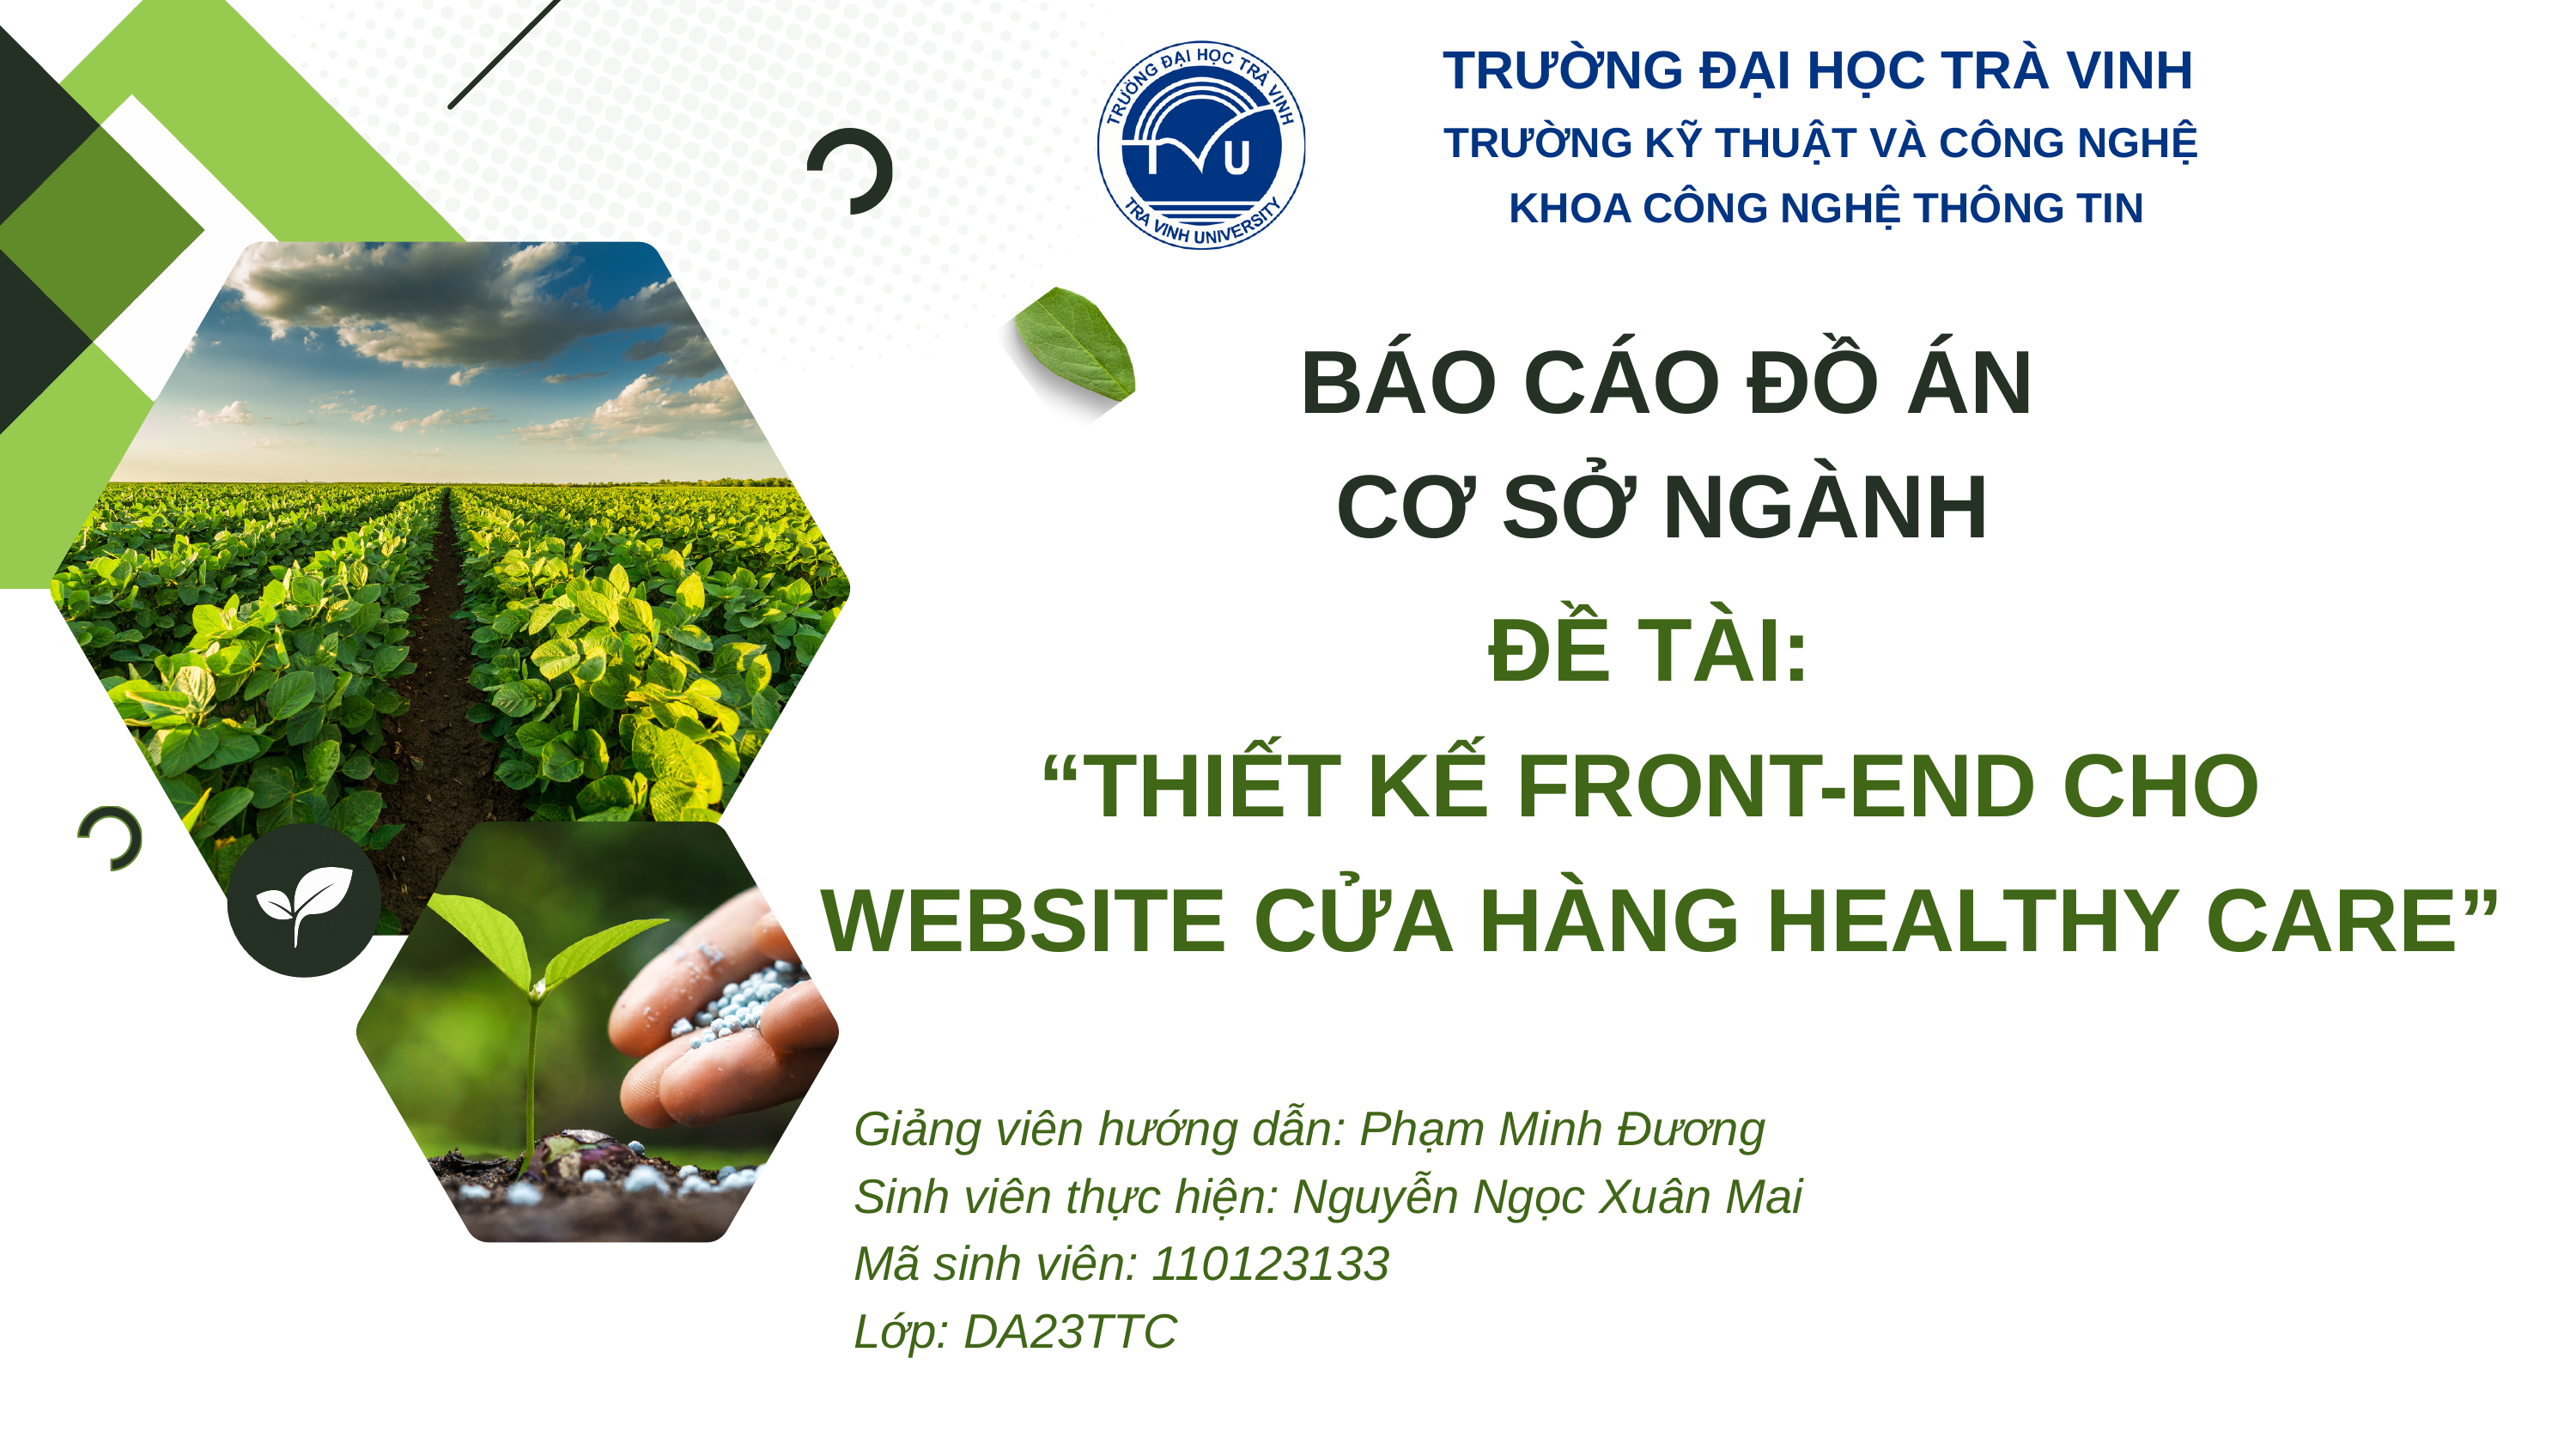

TRƯỜNG ĐẠI HỌC TRÀ VINH
TRƯỜNG KỸ THUẬT VÀ CÔNG NGHỆ

KHOA CÔNG NGHỆ THÔNG TIN

BÁO CÁO ĐỒ ÁN
CƠ SỞ NGÀNH
ĐỀ TÀI:
“THIẾT KẾ FRONT-END CHO
WEBSITE CỬA HÀNG HEALTHY CARE”

Giảng viên hướng dẫn: Phạm Minh Đương
Sinh viên thực hiện: Nguyễn Ngọc Xuân Mai
Mã sinh viên: 110123133
Lớp: DA23TTC